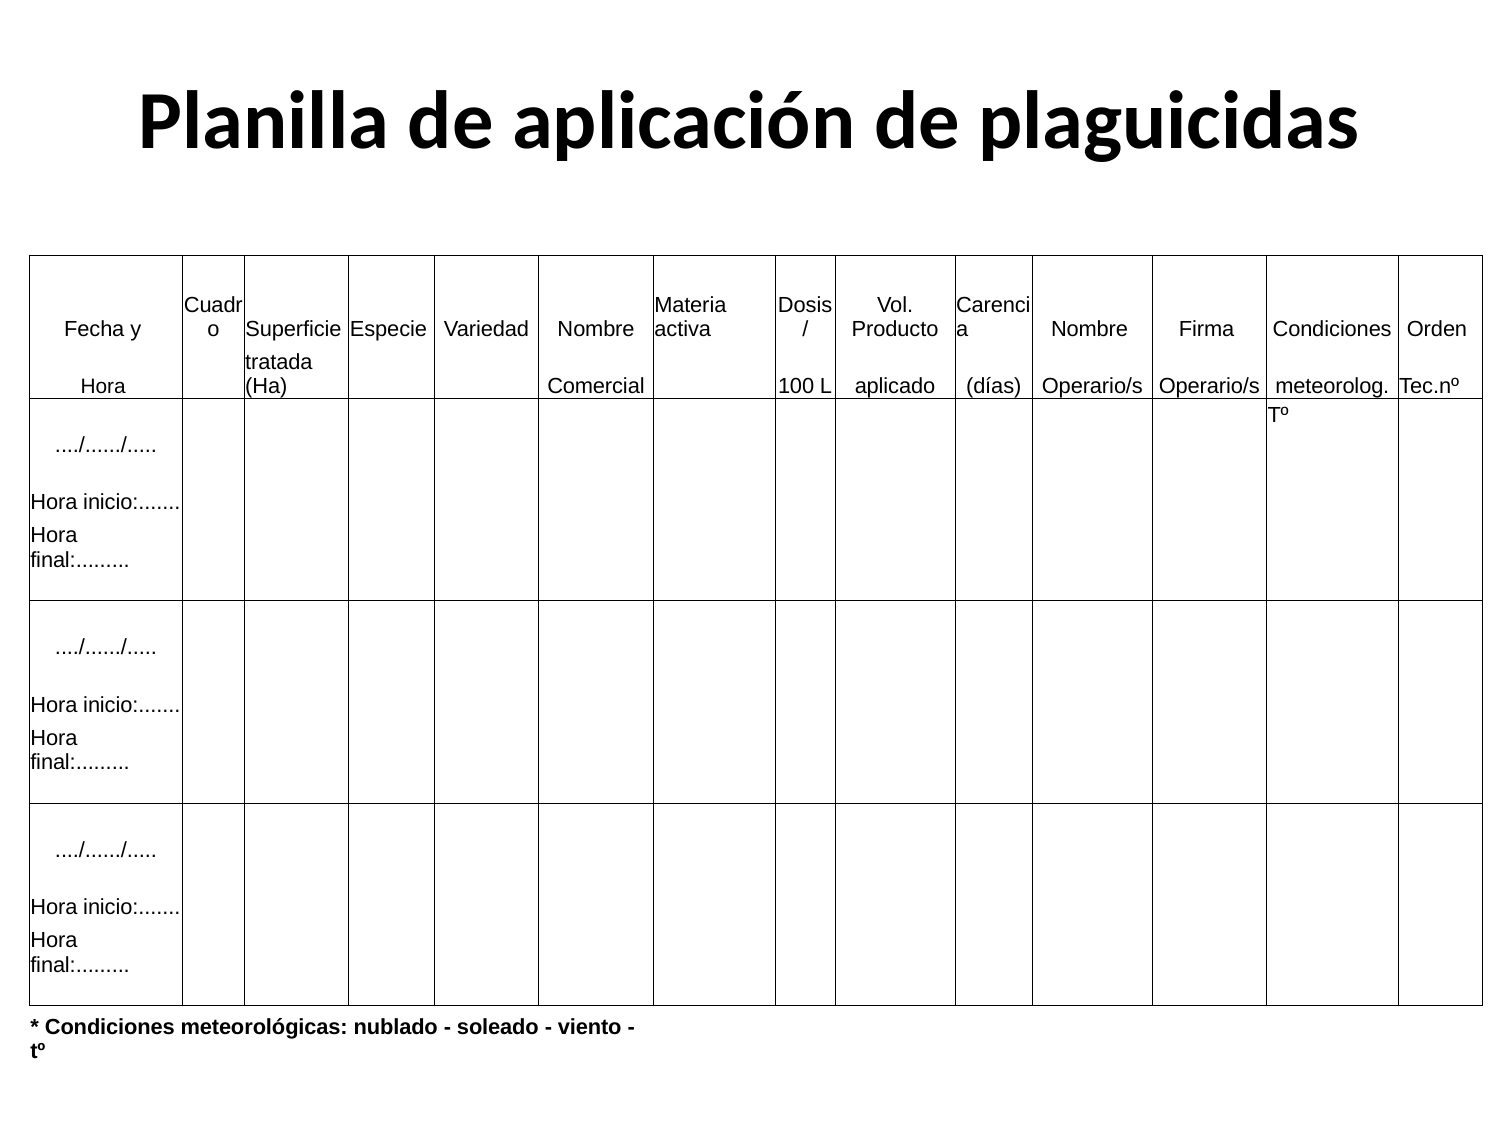

# Planilla de aplicación de plaguicidas
| Fecha y | Cuadro | Superficie | Especie | Variedad | Nombre | Materia activa | Dosis/ | Vol. Producto | Carencia | Nombre | Firma | Condiciones | Orden |
| --- | --- | --- | --- | --- | --- | --- | --- | --- | --- | --- | --- | --- | --- |
| Hora |  | tratada (Ha) |  |  | Comercial |  | 100 L | aplicado | (días) | Operario/s | Operario/s | meteorolog. | Tec.nº |
|  |  |  |  |  |  |  |  |  |  |  |  | Tº |  |
| ..../....../..... |  |  |  |  |  |  |  |  |  |  |  |  |  |
| Hora inicio:....... |  |  |  |  |  |  |  |  |  |  |  |  |  |
| Hora final:......... |  |  |  |  |  |  |  |  |  |  |  |  |  |
|  |  |  |  |  |  |  |  |  |  |  |  |  |  |
|  |  |  |  |  |  |  |  |  |  |  |  |  |  |
| ..../....../..... |  |  |  |  |  |  |  |  |  |  |  |  |  |
| Hora inicio:....... |  |  |  |  |  |  |  |  |  |  |  |  |  |
| Hora final:......... |  |  |  |  |  |  |  |  |  |  |  |  |  |
|  |  |  |  |  |  |  |  |  |  |  |  |  |  |
|  |  |  |  |  |  |  |  |  |  |  |  |  |  |
| ..../....../..... |  |  |  |  |  |  |  |  |  |  |  |  |  |
| Hora inicio:....... |  |  |  |  |  |  |  |  |  |  |  |  |  |
| Hora final:......... |  |  |  |  |  |  |  |  |  |  |  |  |  |
|  |  |  |  |  |  |  |  |  |  |  |  |  |  |
| \* Condiciones meteorológicas: nublado - soleado - viento - tº |  |  |  |  |  |  |  |  |  |  |  |  |  |